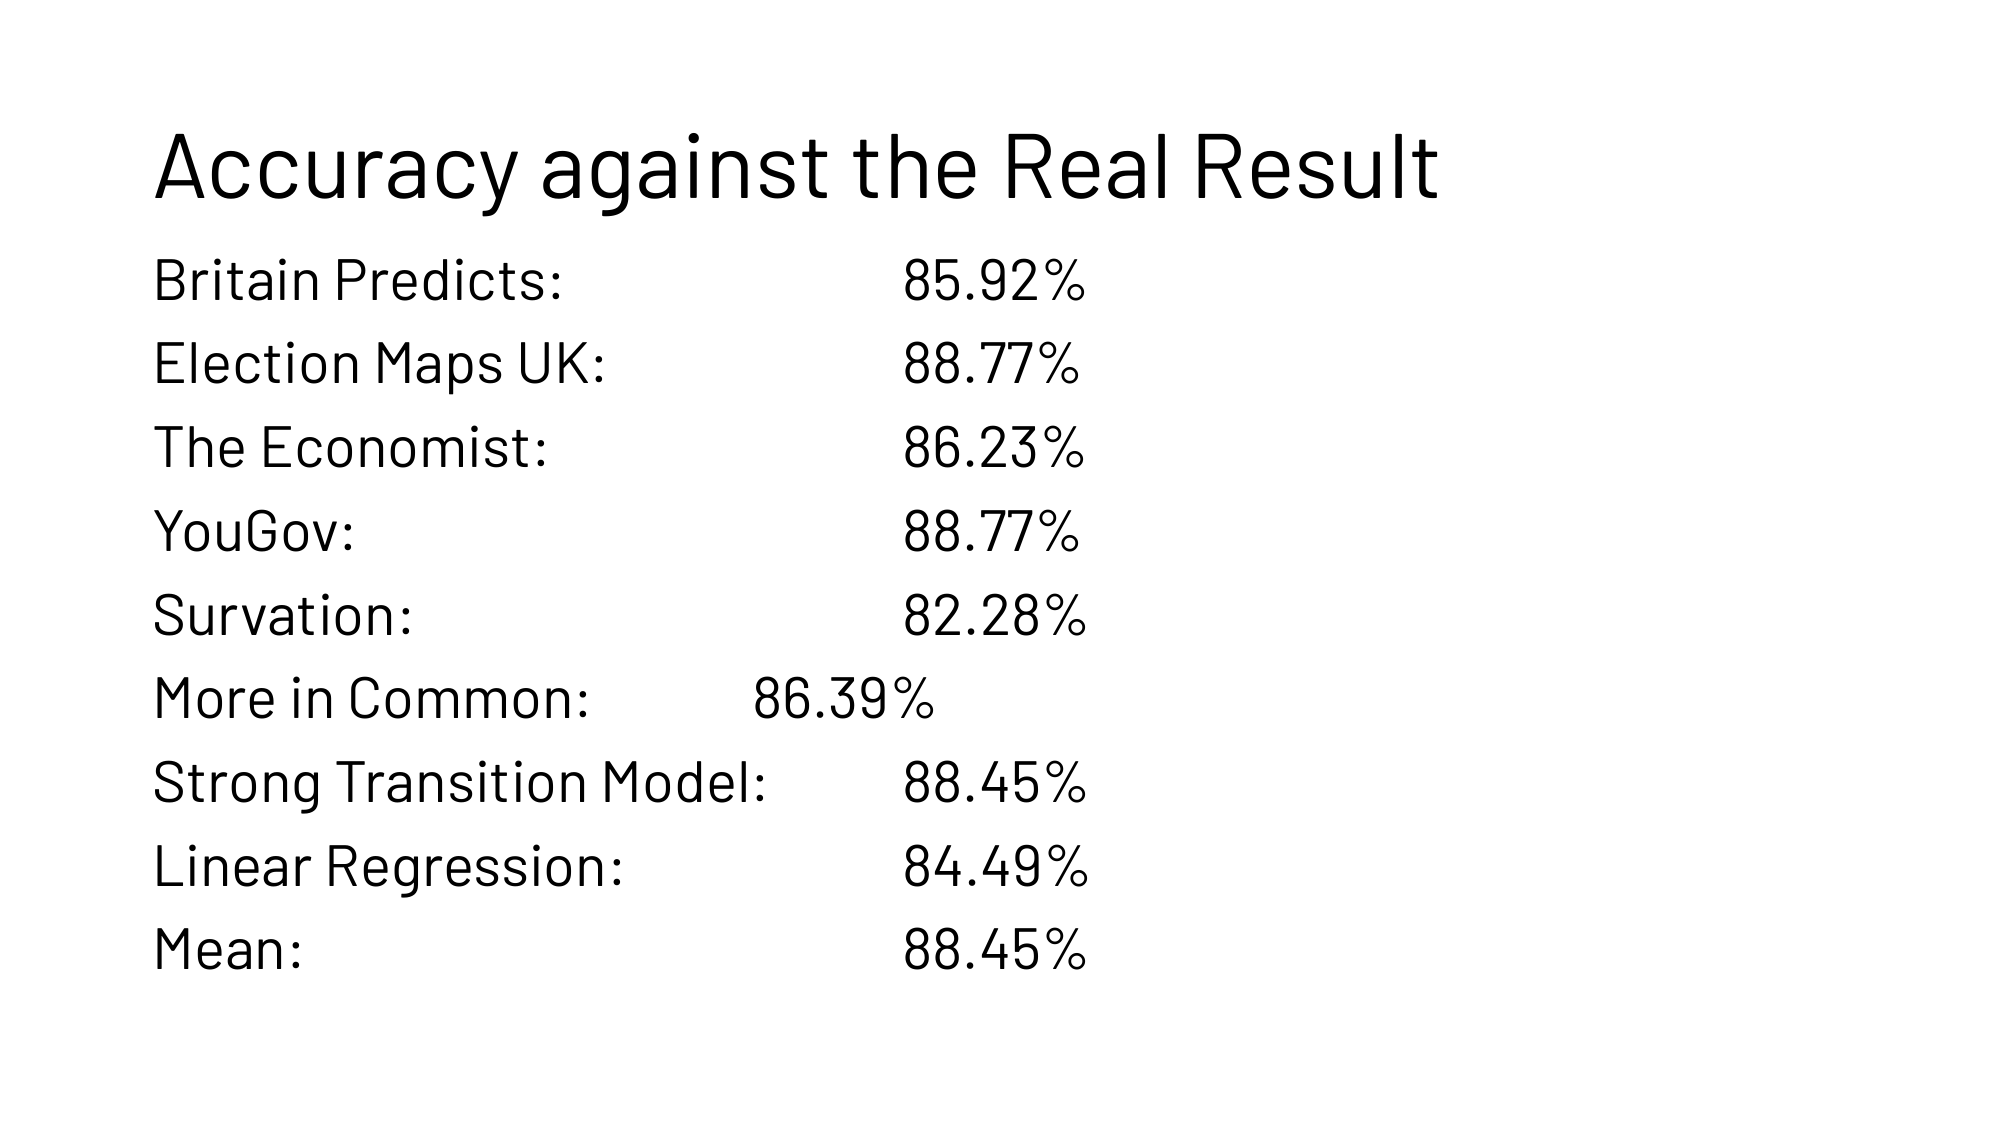

# Accuracy against the Real Result
Britain Predicts: 			85.92%
Election Maps UK:		88.77%
The Economist:			86.23%
YouGov:				88.77%
Survation:				82.28%
More in Common:		86.39%
Strong Transition Model:	88.45%
Linear Regression:		84.49%
Mean:				88.45%